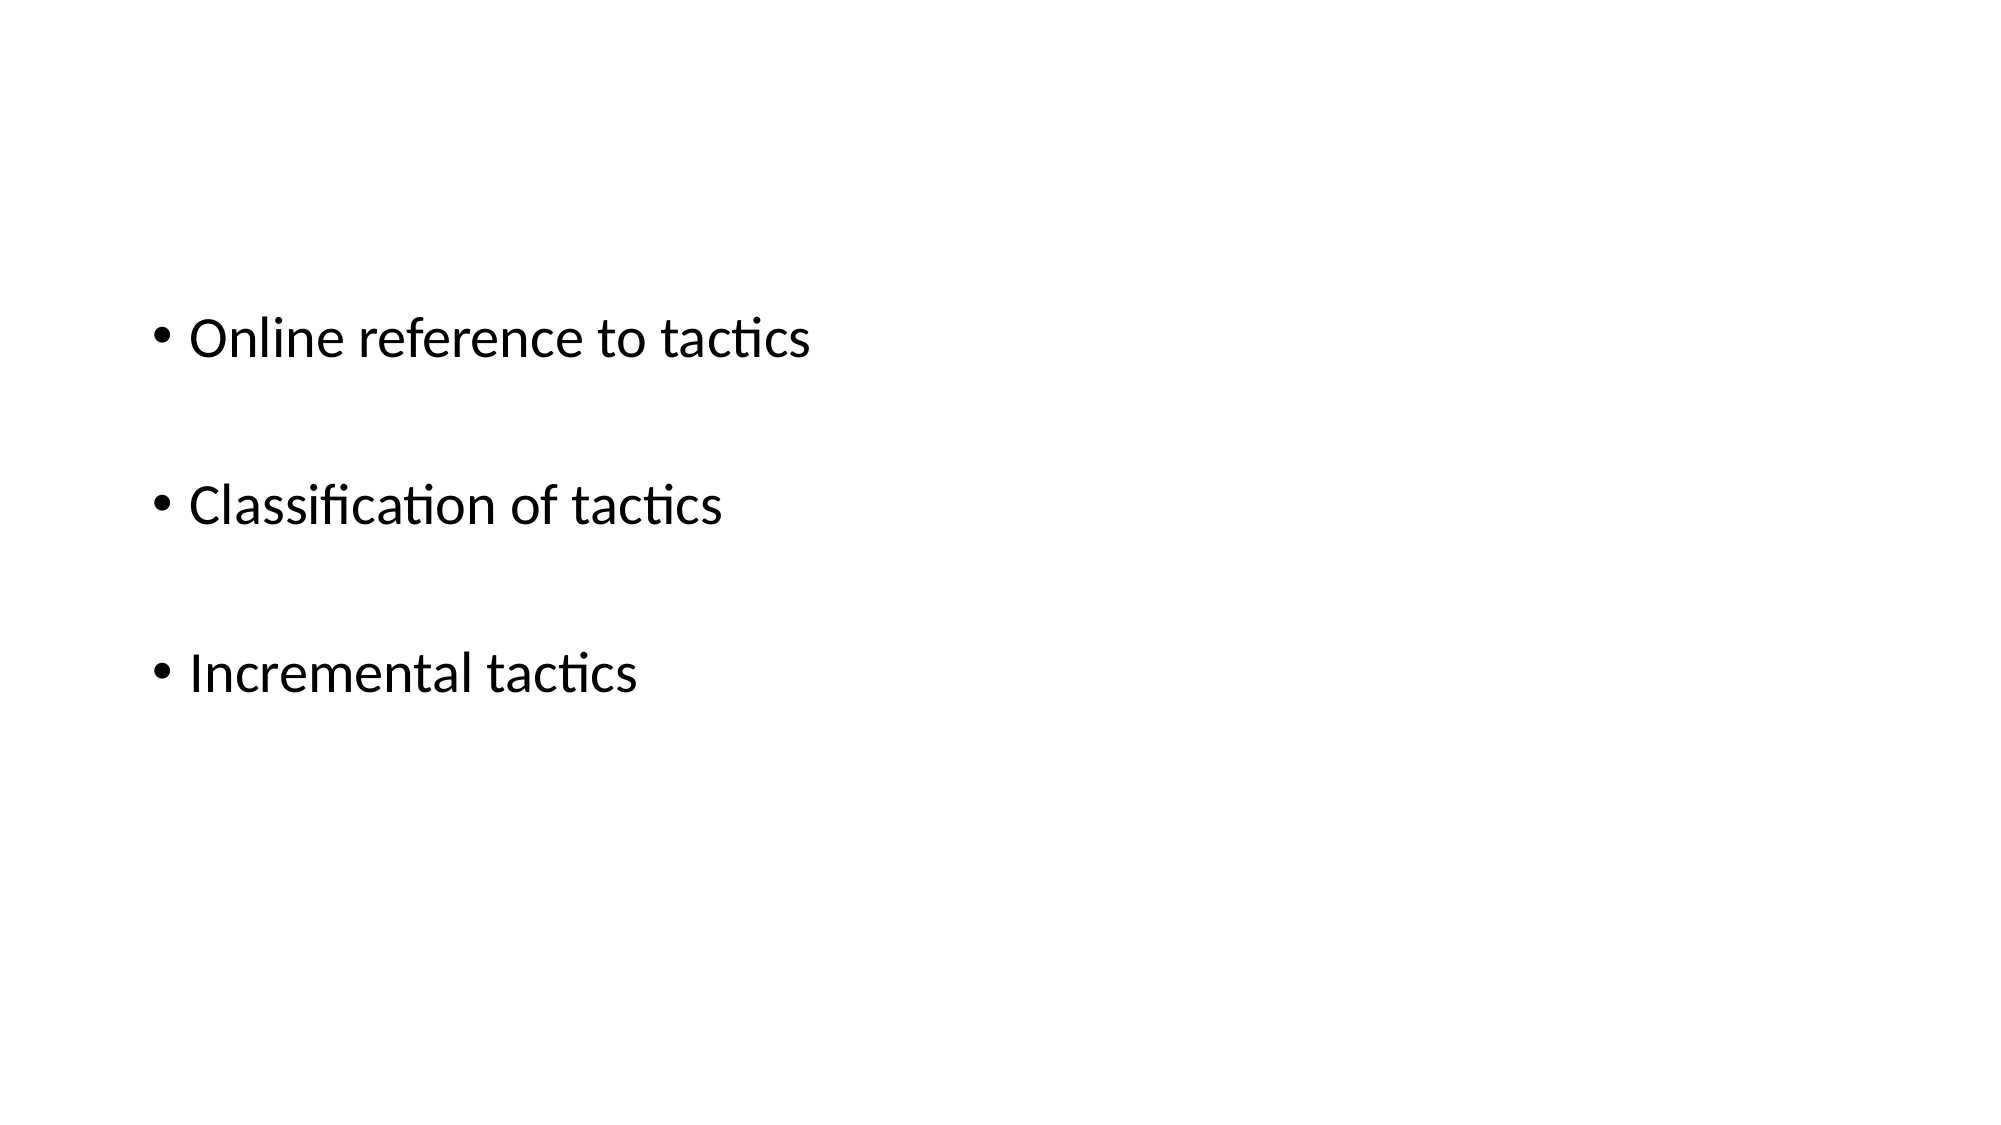

#
Online reference to tactics

Classification of tactics

Incremental tactics